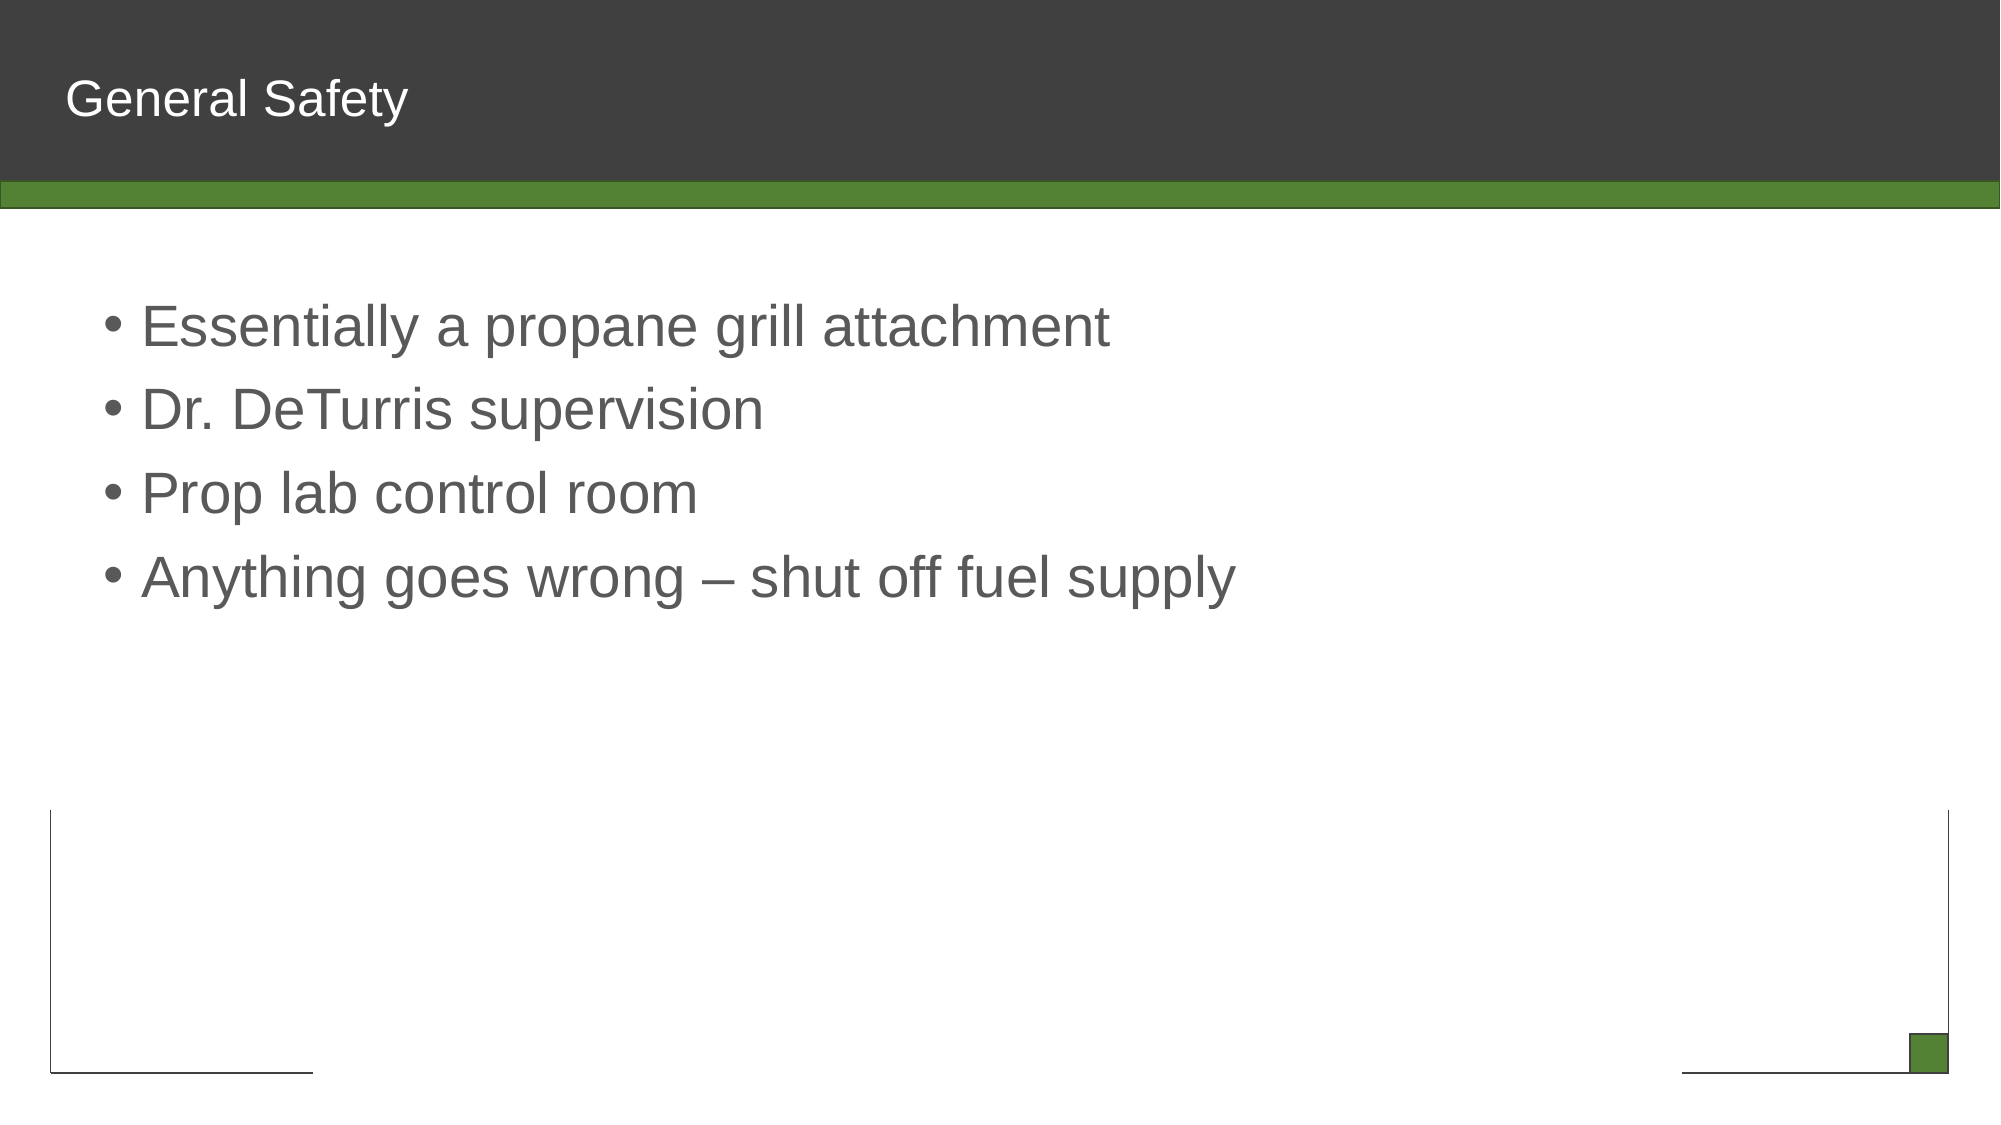

# General Safety

Essentially a propane grill attachment
Dr. DeTurris supervision
Prop lab control room
Anything goes wrong – shut off fuel supply